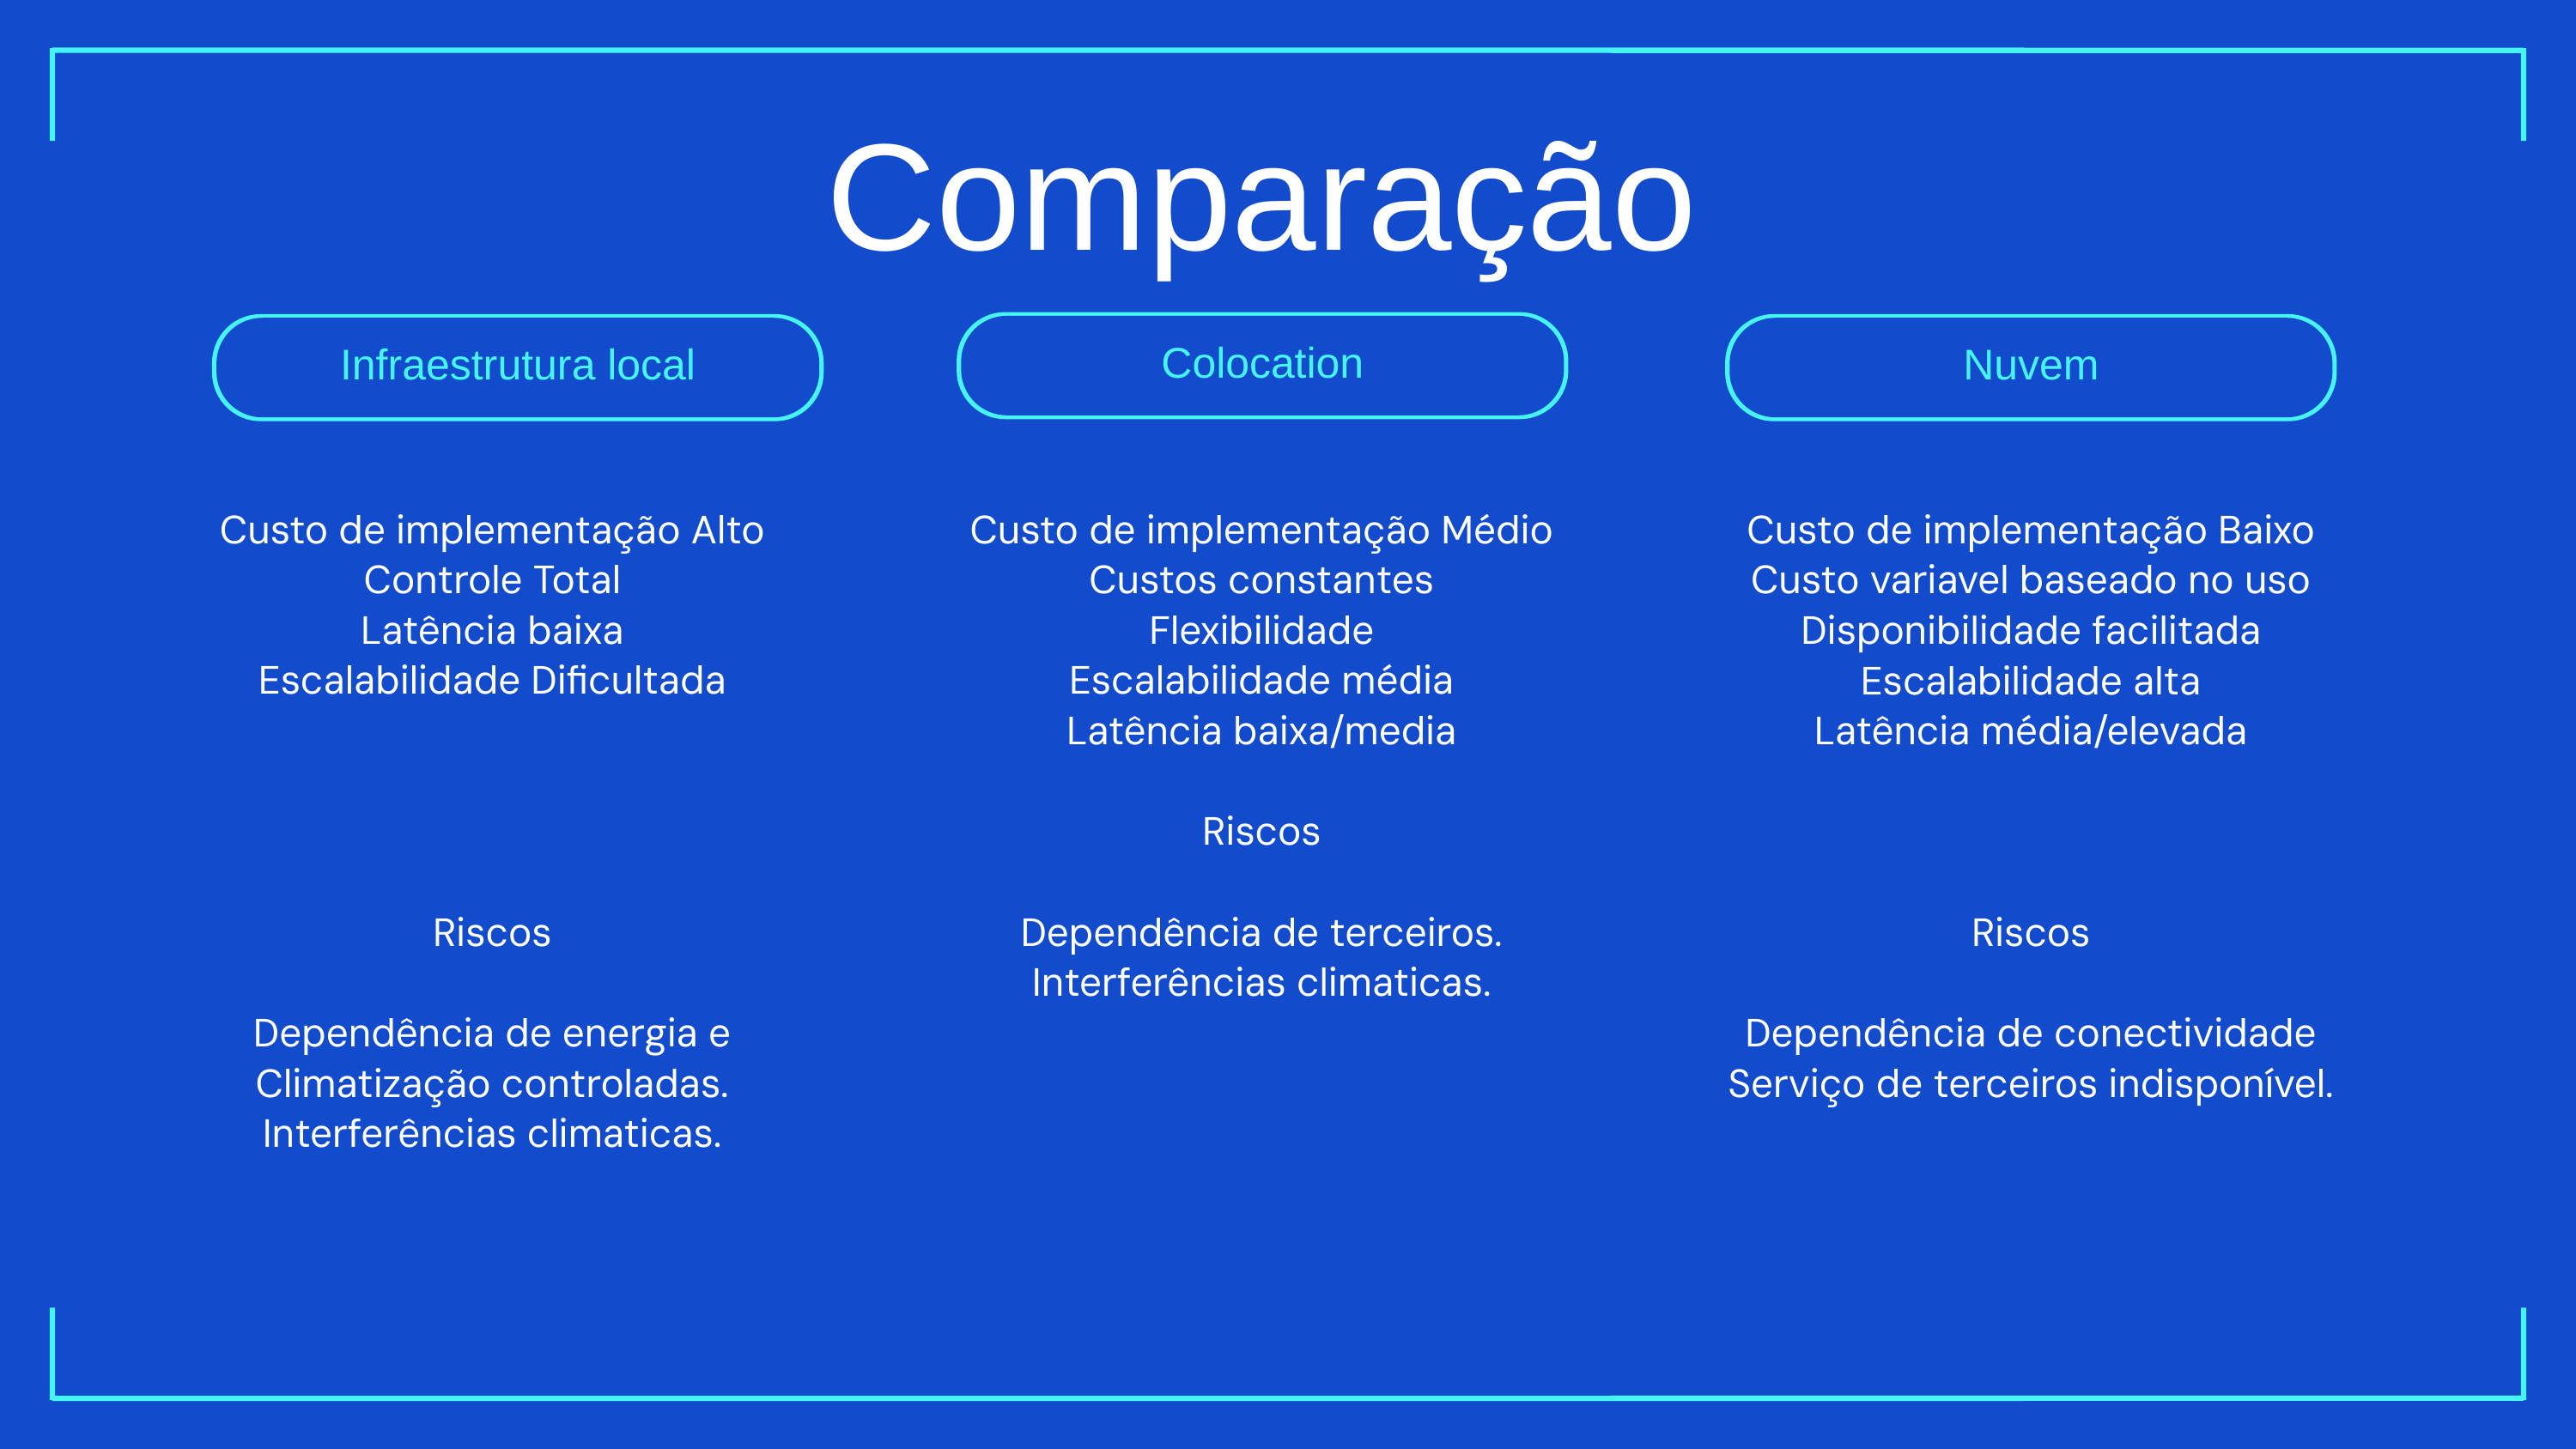

Comparação

Infraestrutura local

Colocation

Nuvem

Custo de implementação Alto
Controle Total
Latência baixa
Escalabilidade Dificultada

Riscos

Dependência de energia e Climatização controladas.
Interferências climaticas.

Custo de implementação Médio
Custos constantes
Flexibilidade
Escalabilidade média
Latência baixa/media

Riscos

Dependência de terceiros.
Interferências climaticas.

Custo de implementação Baixo
Custo variavel baseado no uso
Disponibilidade facilitada
Escalabilidade alta
Latência média/elevada

Riscos

Dependência de conectividade
Serviço de terceiros indisponível.